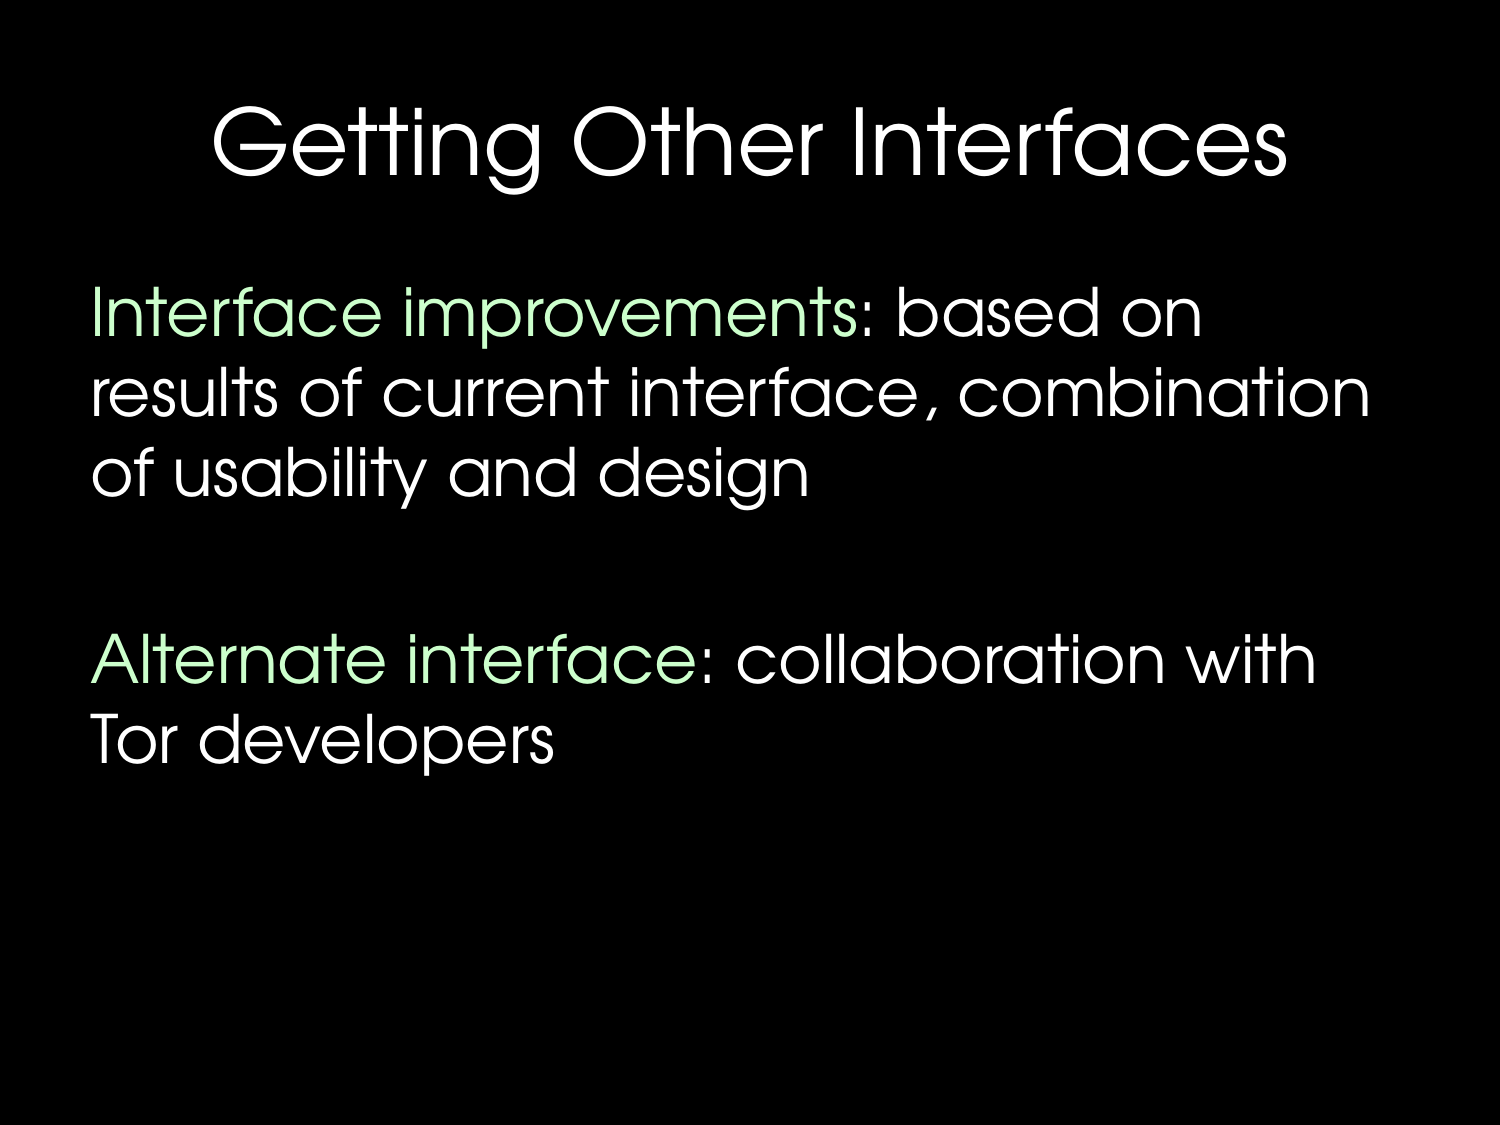

# Getting Other Interfaces
Interface improvements: based on results of current interface, combination of usability and design

Alternate interface: collaboration with Tor developers